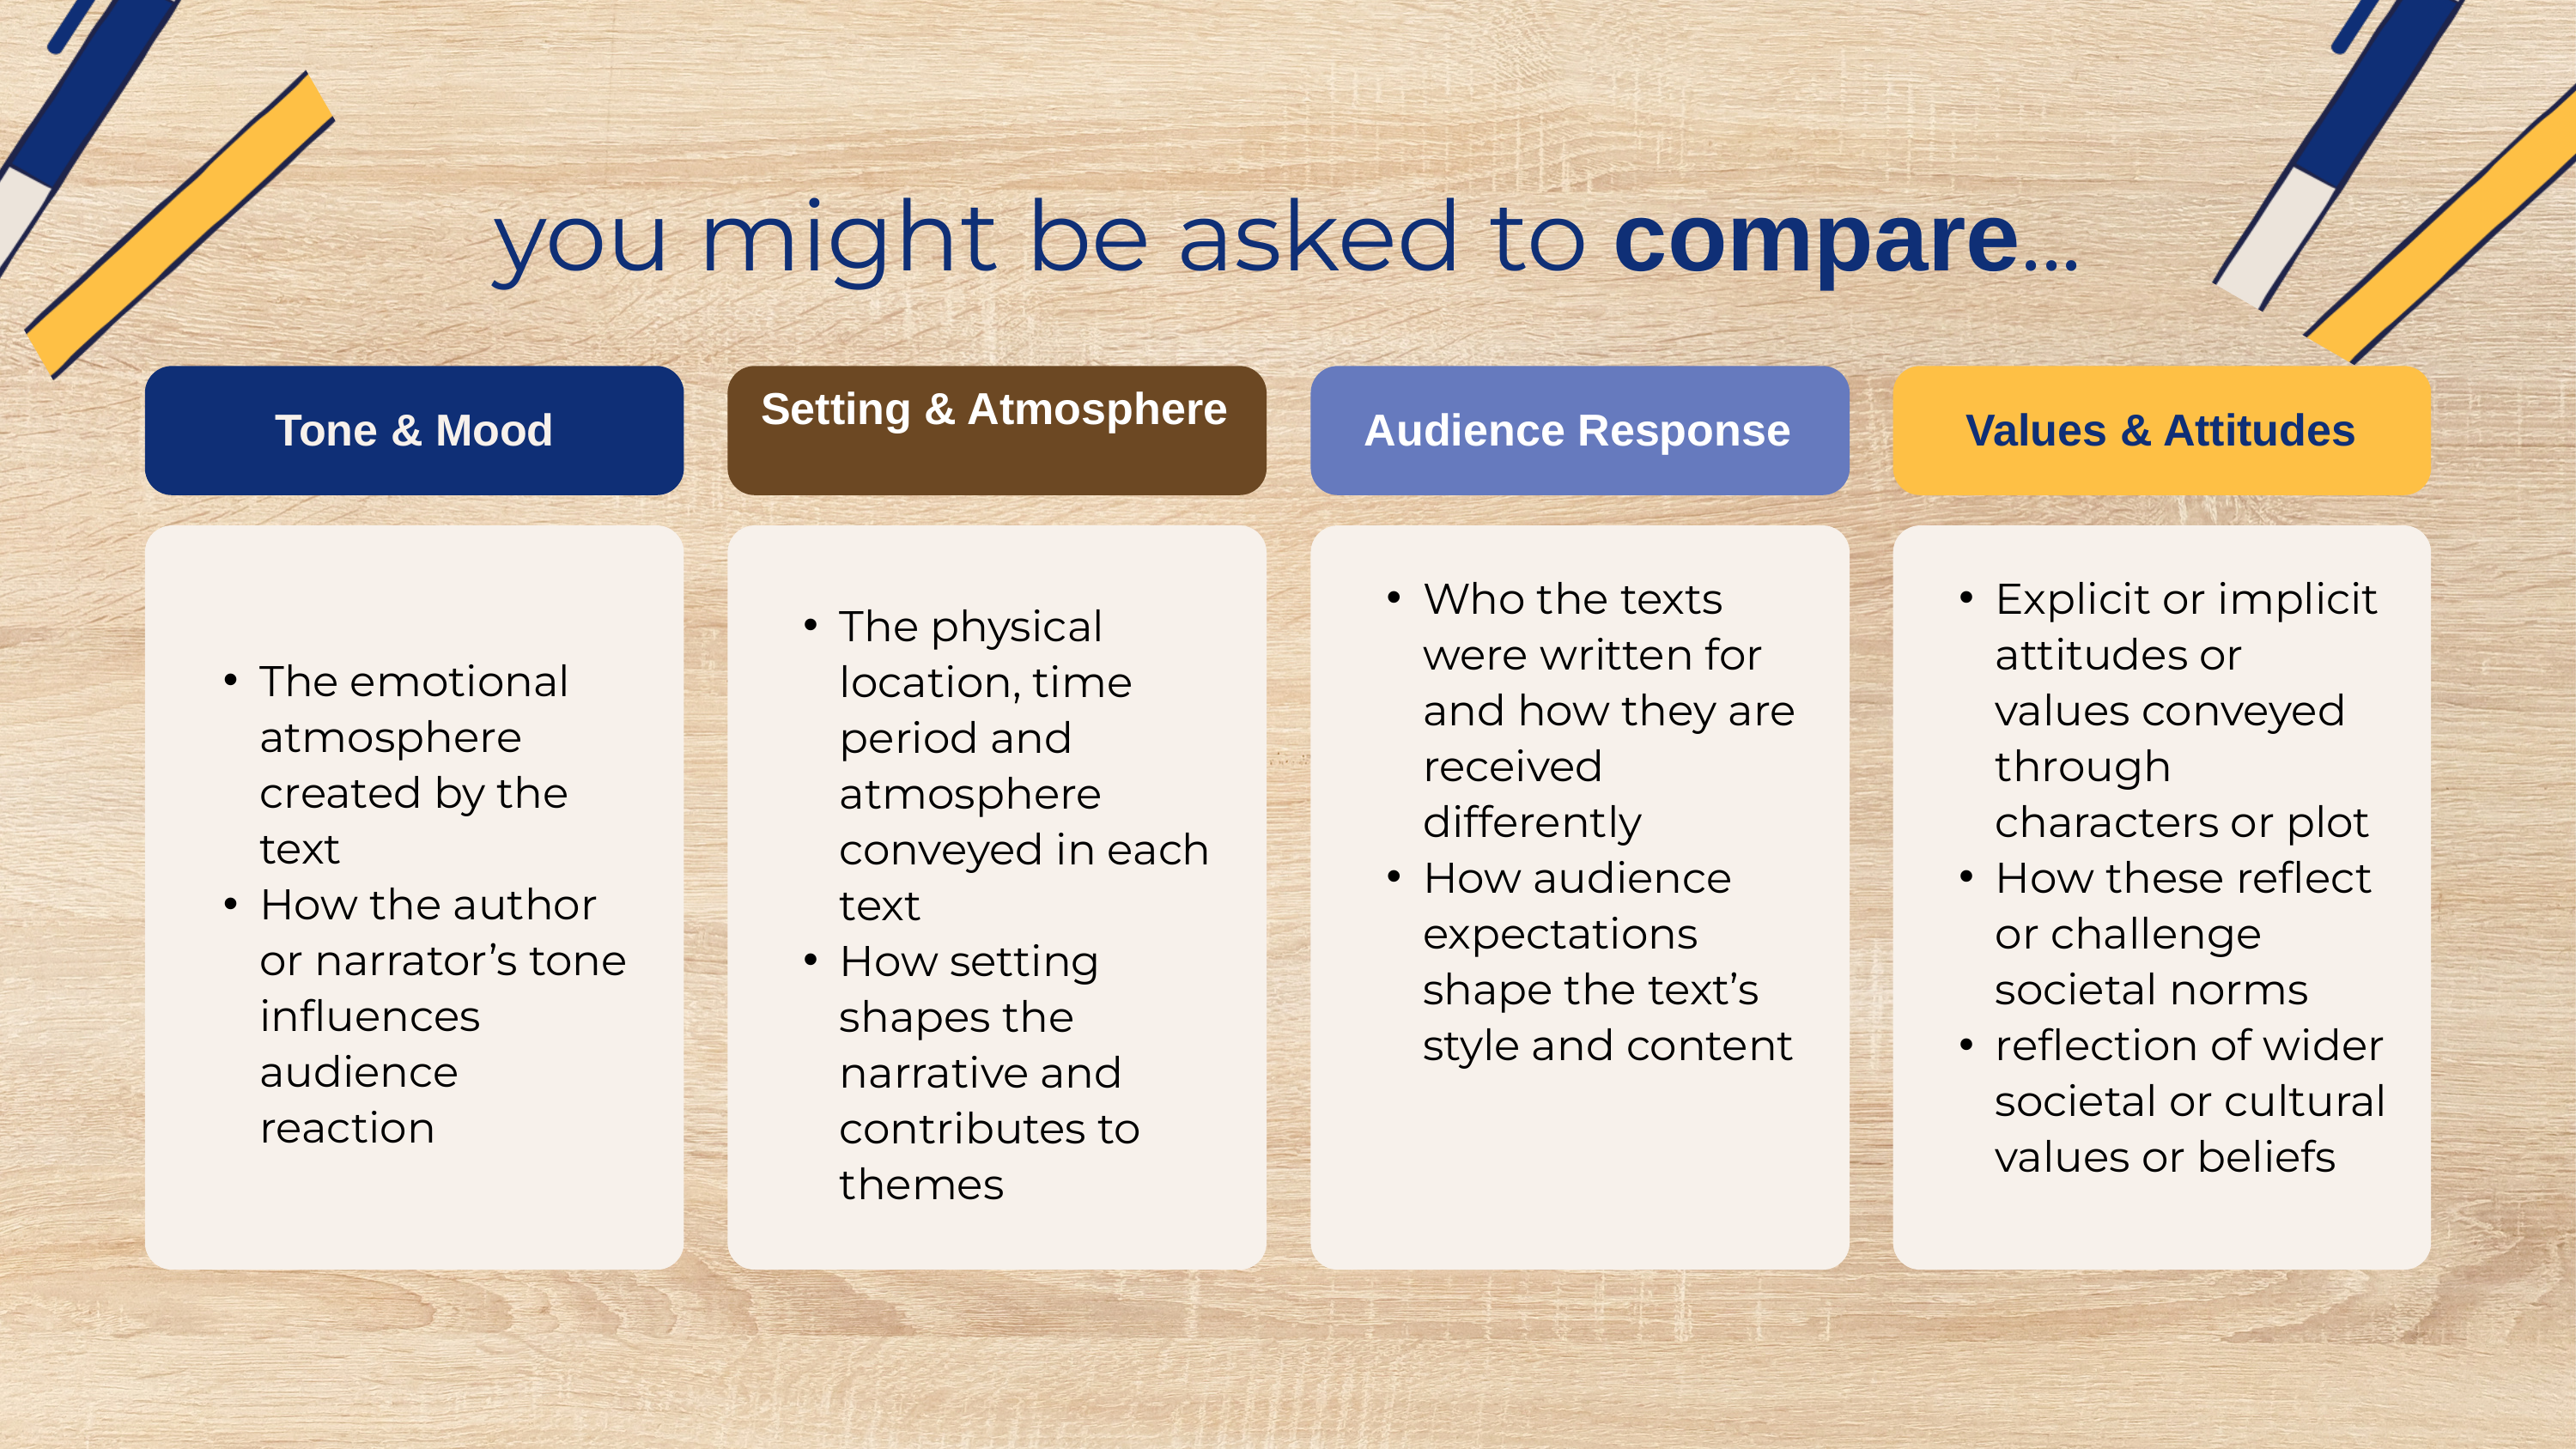

you might be asked to compare...

Setting & Atmosphere
Tone & Mood
Audience Response
Values & Attitudes

Who the texts were written for and how they are received differently
How audience expectations shape the text’s style and content
Explicit or implicit attitudes or values conveyed through characters or plot
How these reflect or challenge societal norms
reflection of wider societal or cultural values or beliefs
The physical location, time period and atmosphere conveyed in each text
How setting shapes the narrative and contributes to themes
The emotional atmosphere created by the text
How the author or narrator’s tone influences audience reaction